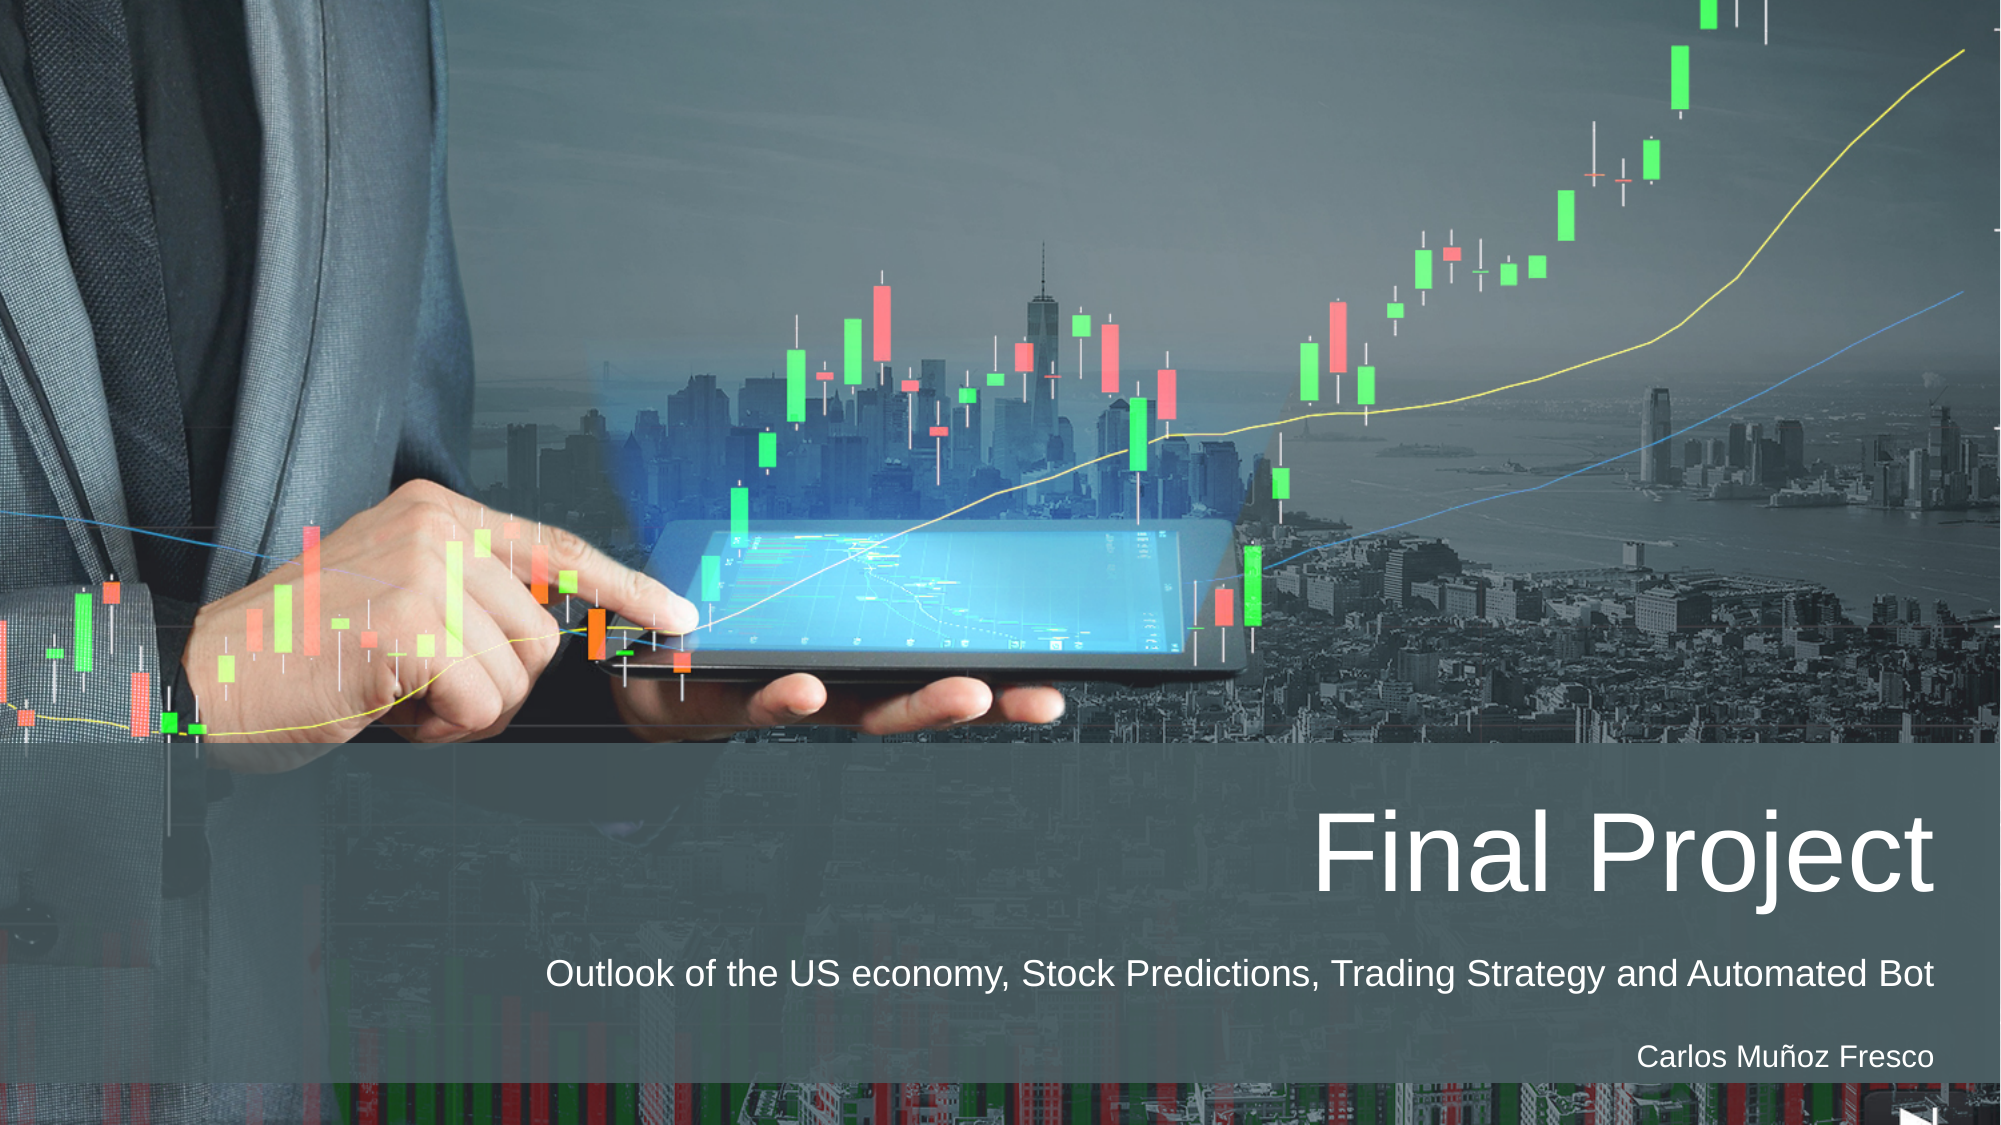

Final Project
Outlook of the US economy, Stock Predictions, Trading Strategy and Automated Bot
Carlos Muñoz Fresco